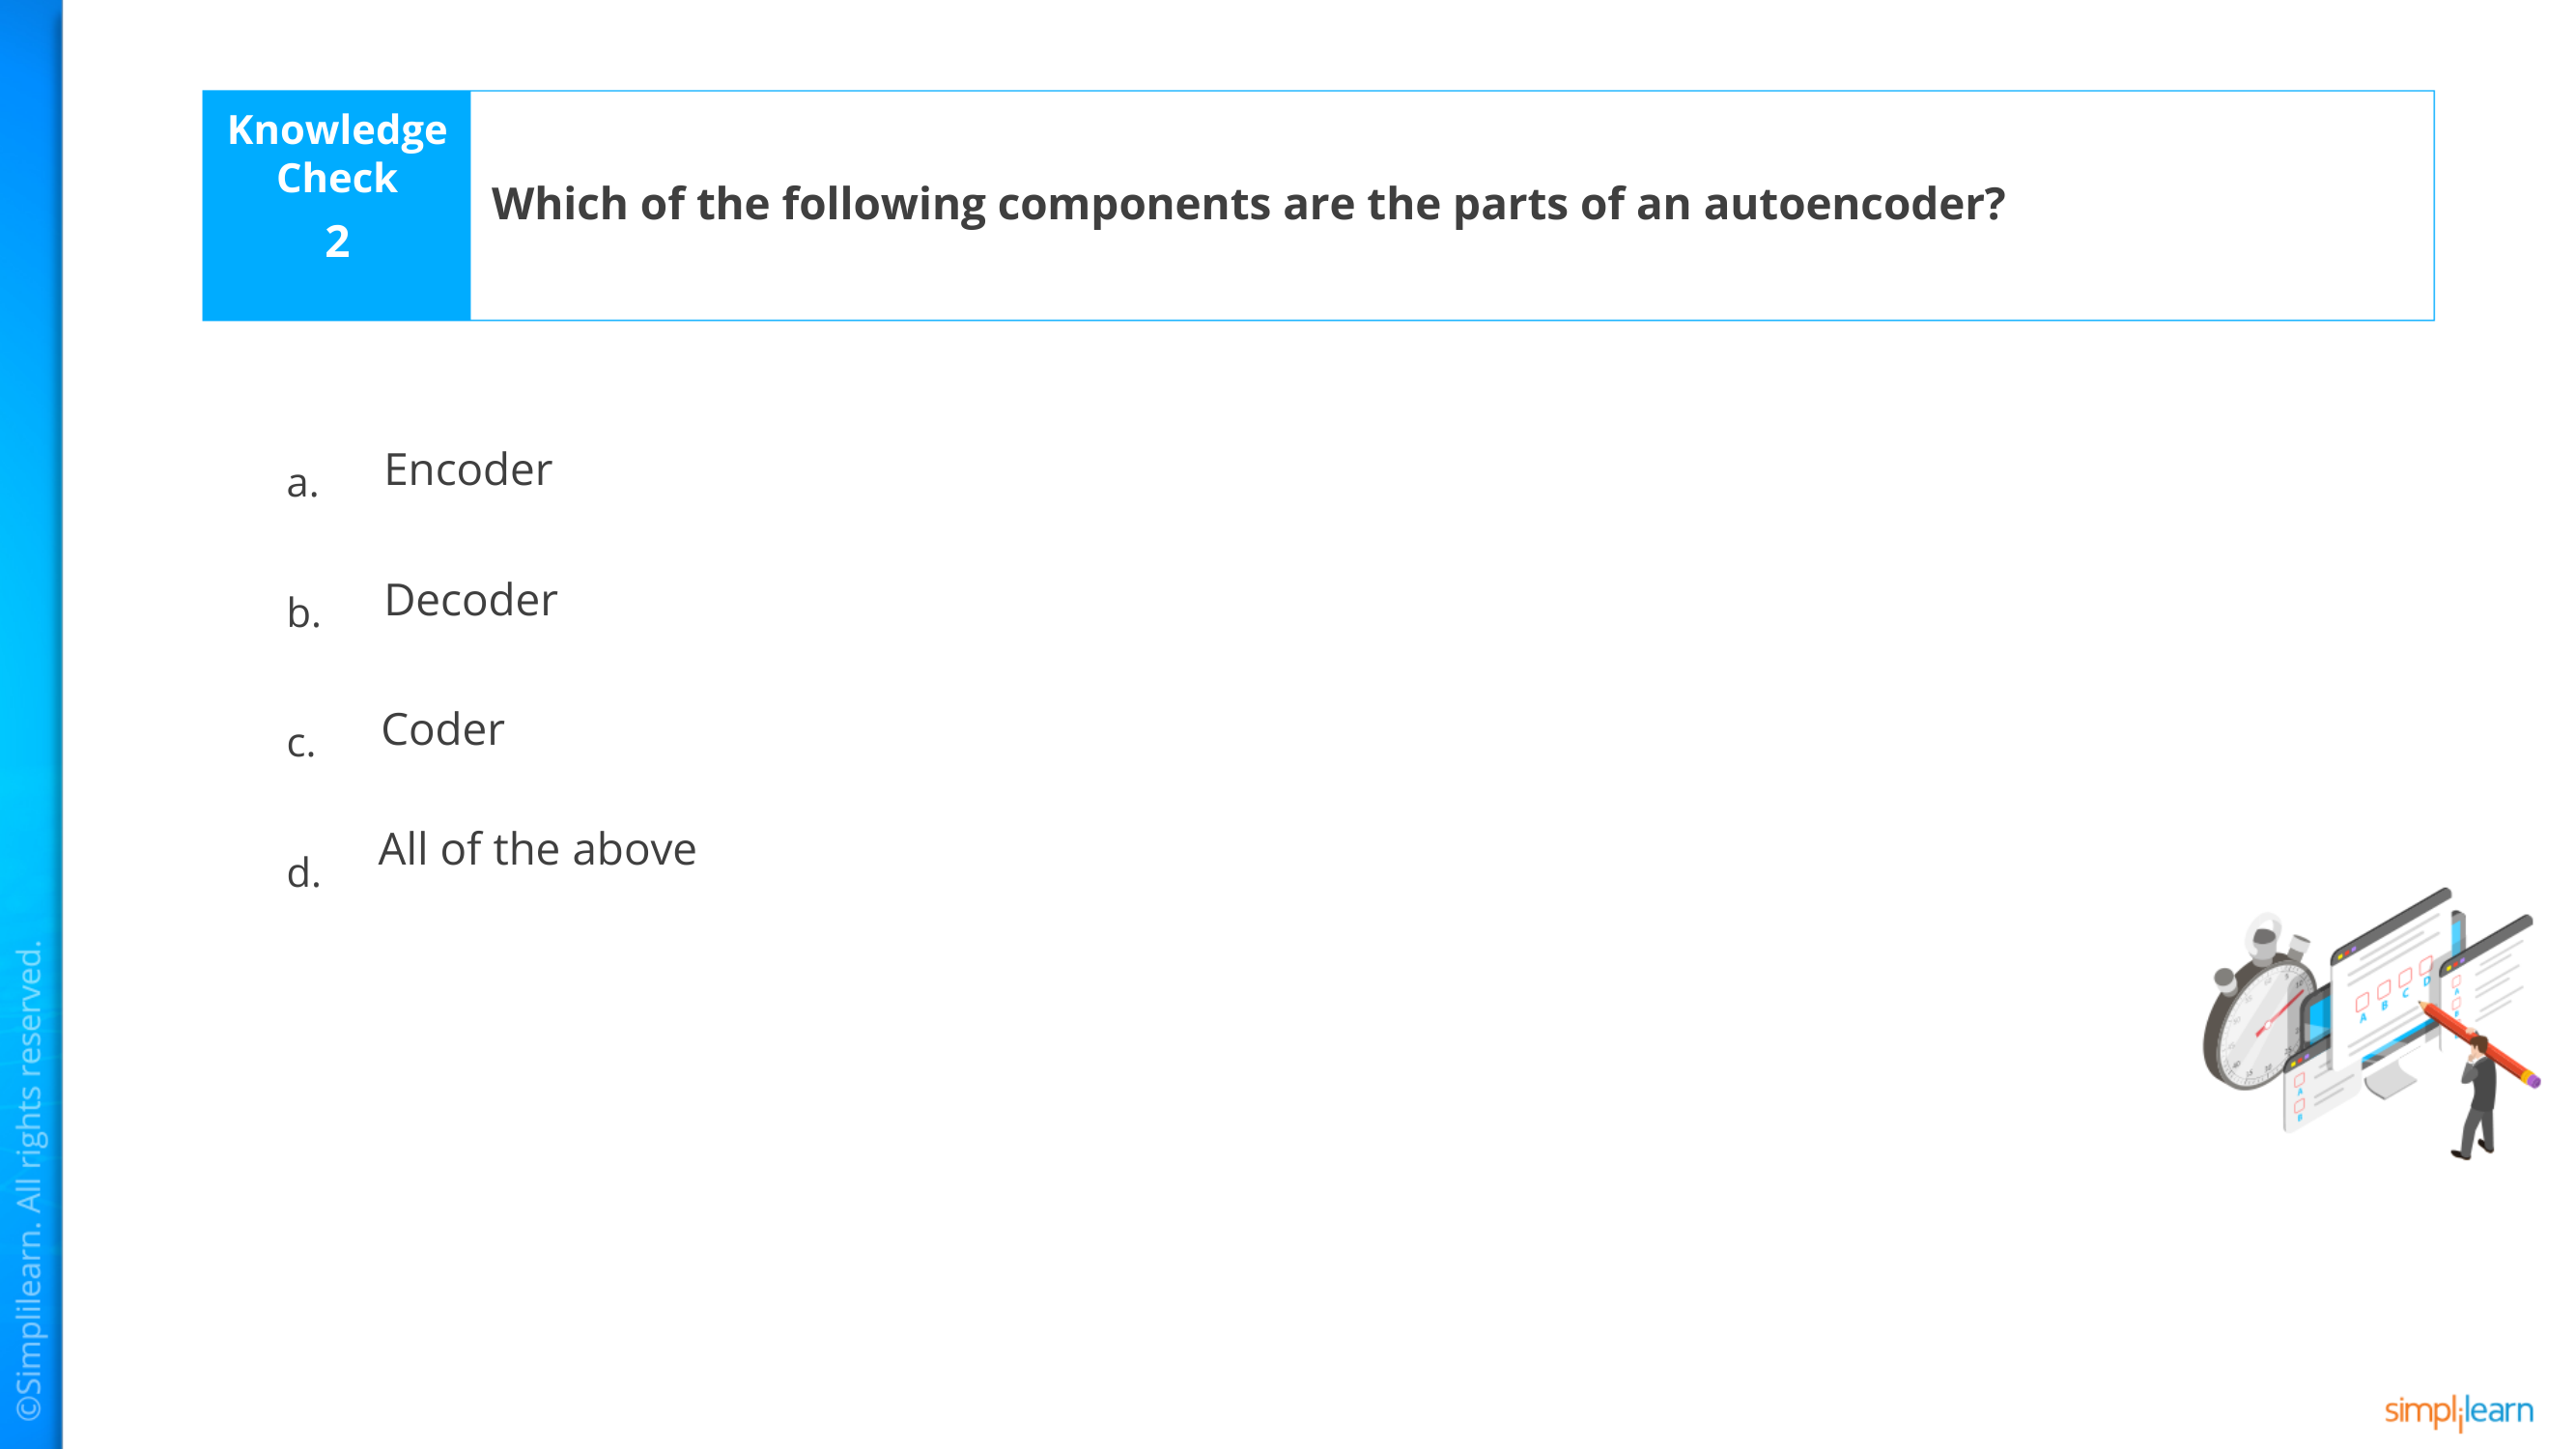

Which of the following components are the parts of an autoencoder?
2
Encoder
Decoder
Coder

All of the above